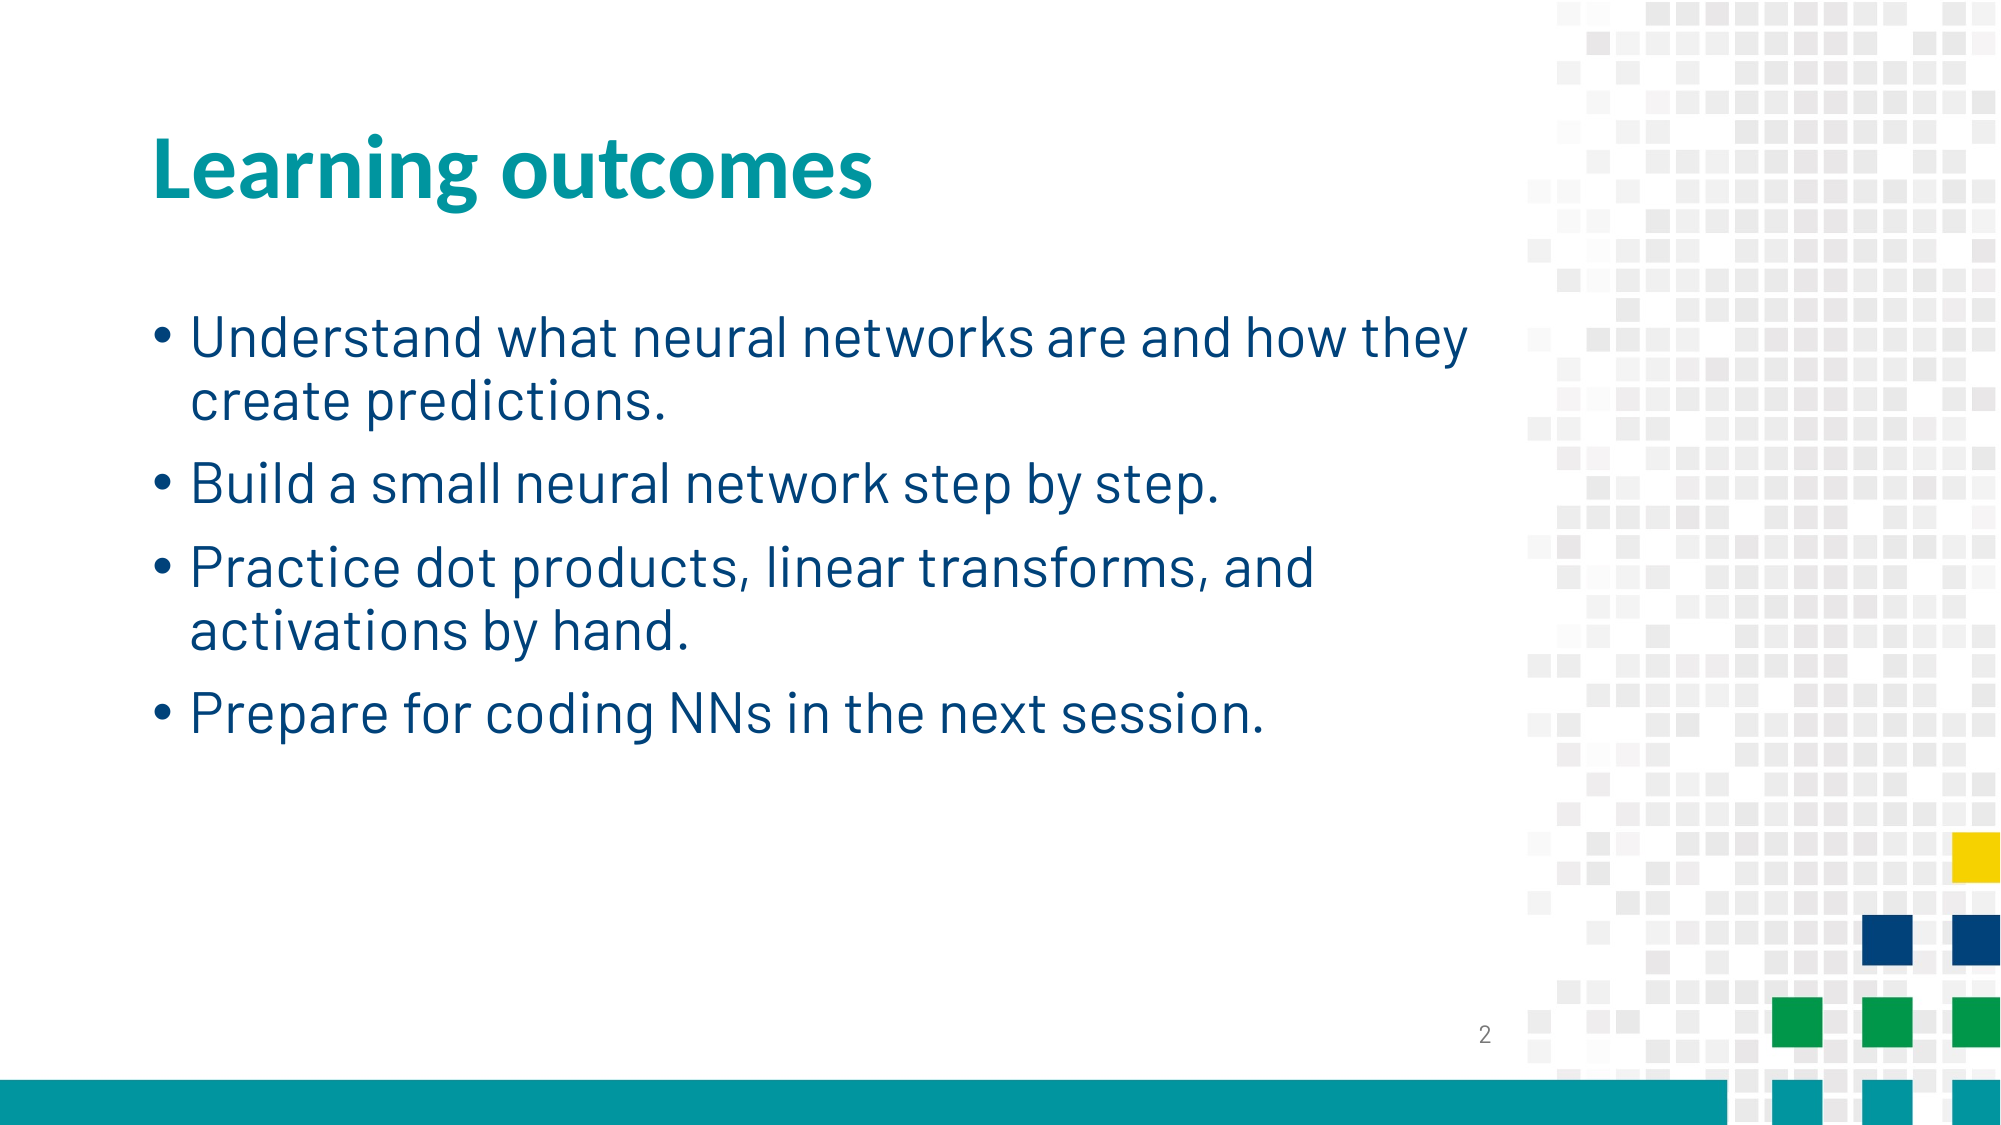

# Learning outcomes
Understand what neural networks are and how they create predictions.
Build a small neural network step by step.
Practice dot products, linear transforms, and activations by hand.
Prepare for coding NNs in the next session.
2